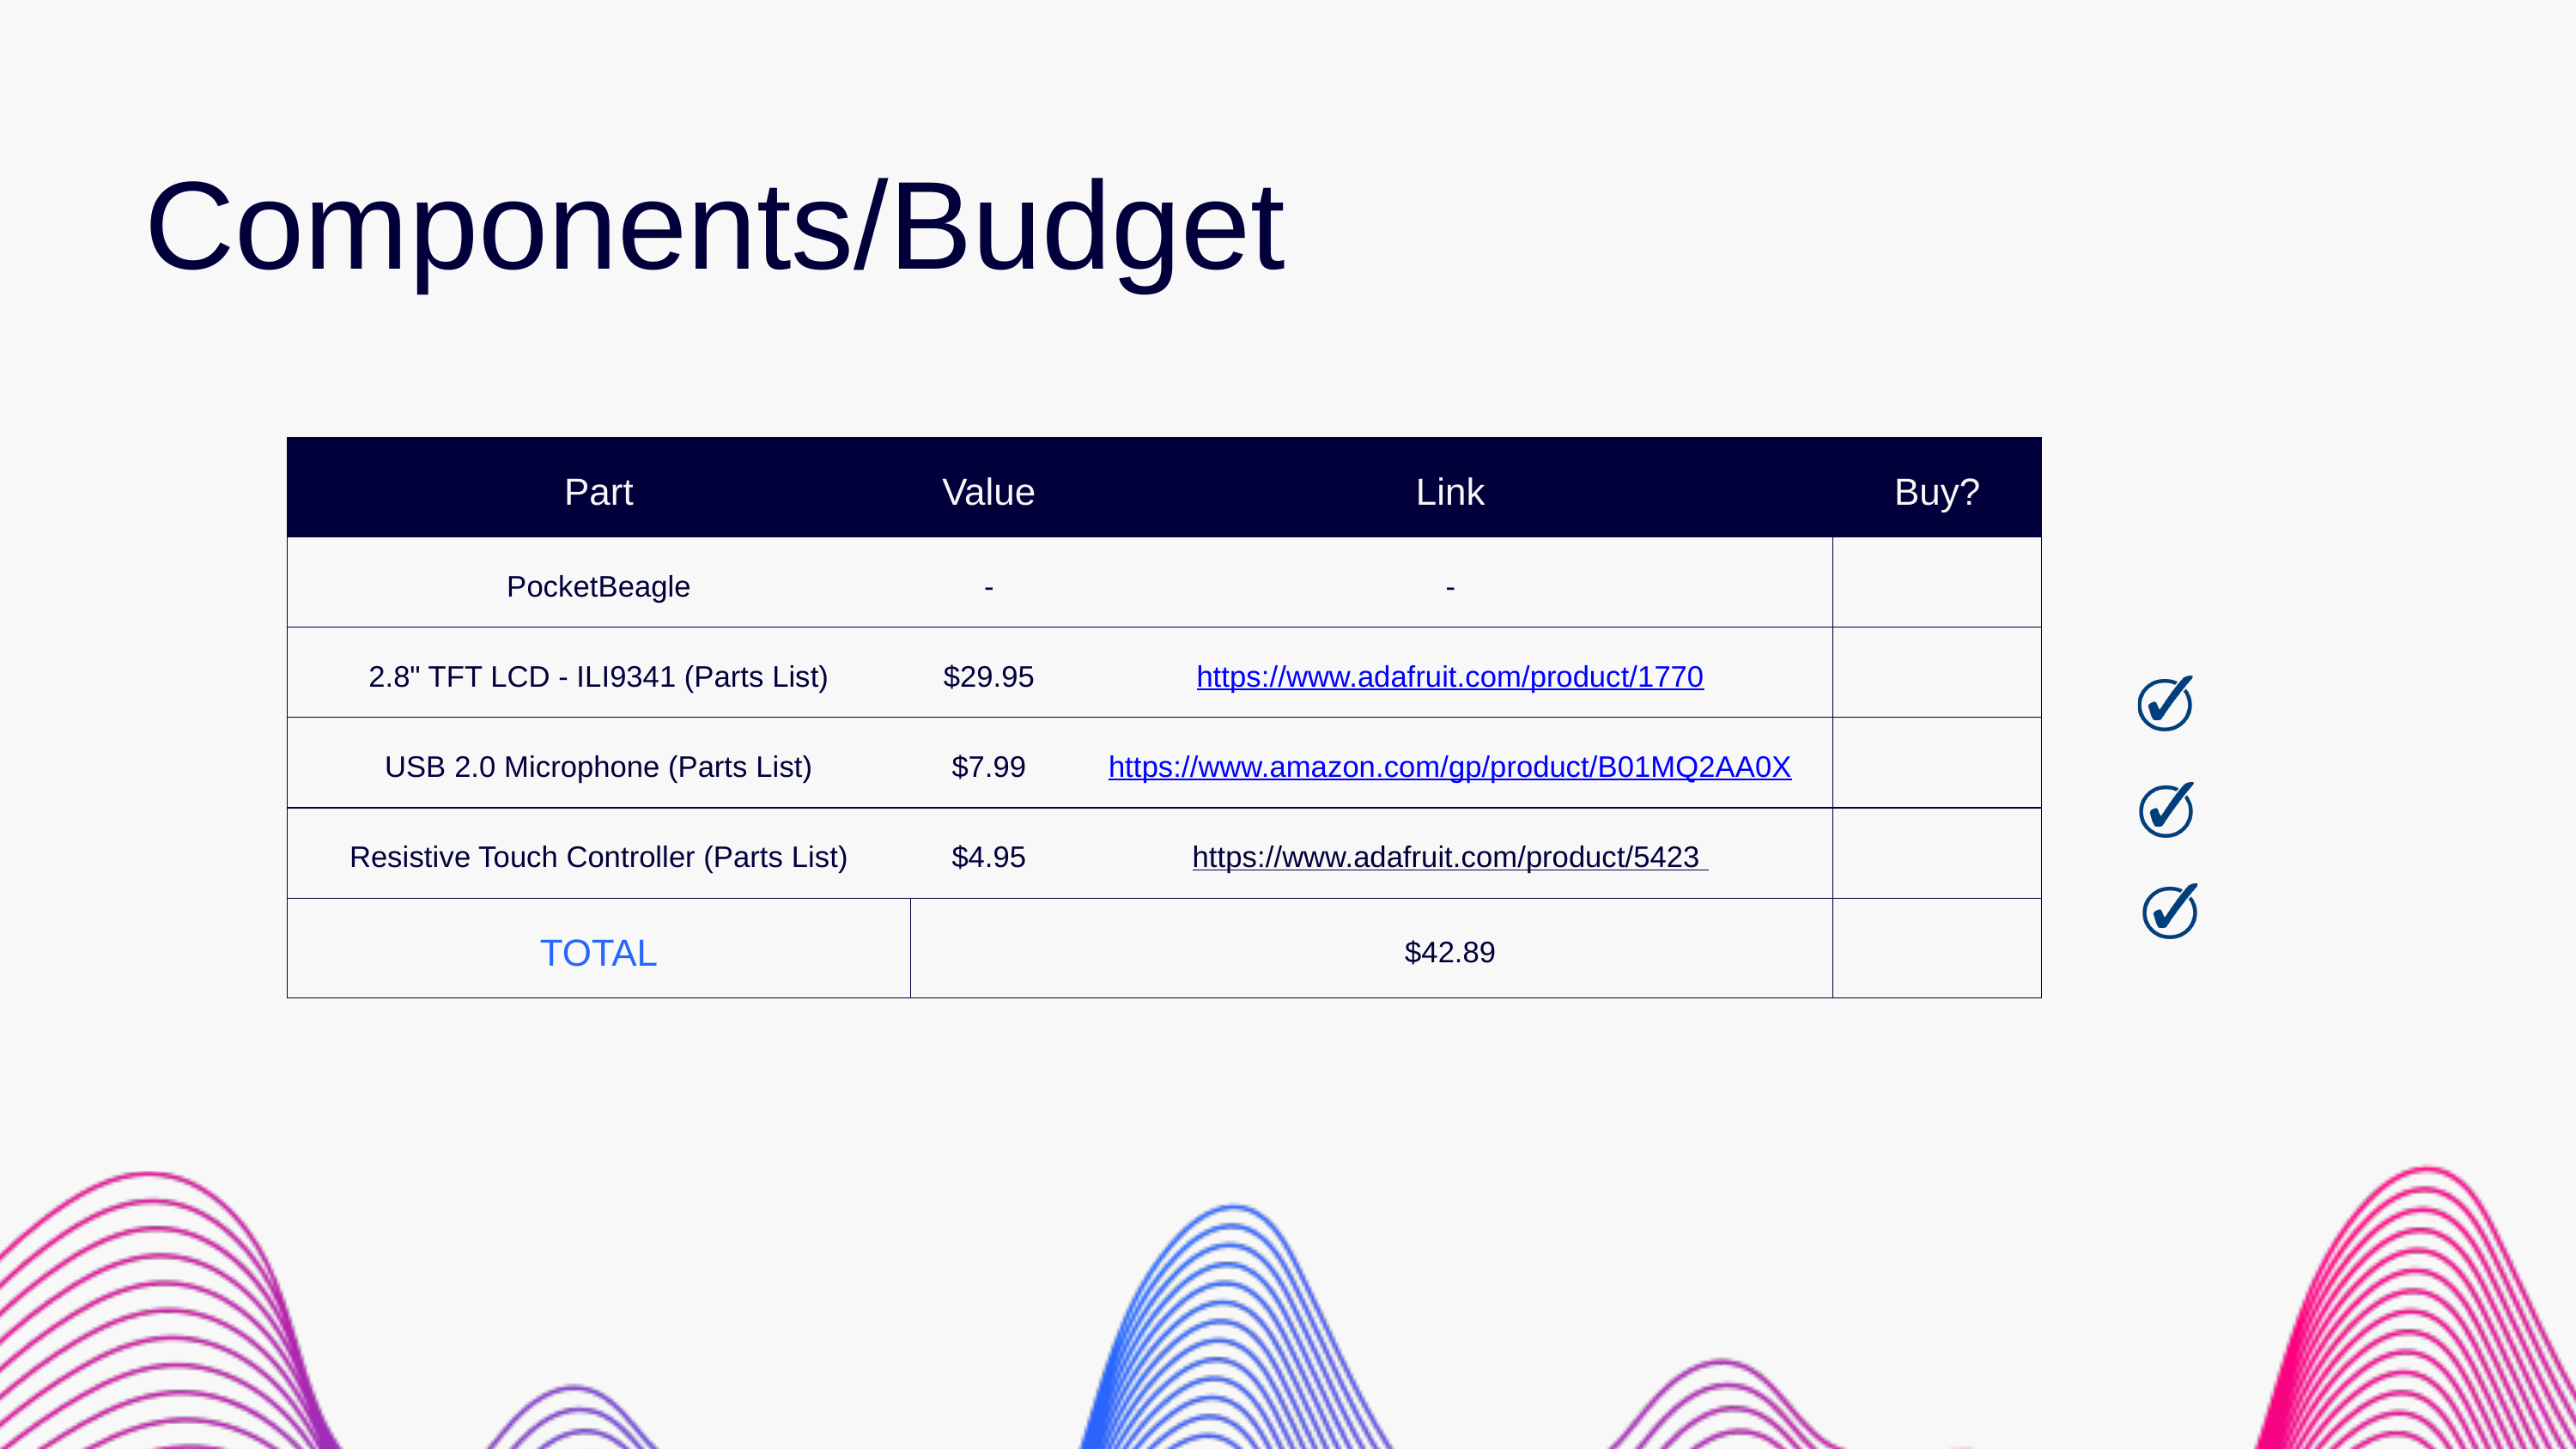

Components/Budget
| Part | Value | Link | Buy? |
| --- | --- | --- | --- |
| PocketBeagle | - | - |  |
| 2.8" TFT LCD - ILI9341 (Parts List) | $29.95 | https://www.adafruit.com/product/1770 |  |
| USB 2.0 Microphone (Parts List) | $7.99 | https://www.amazon.com/gp/product/B01MQ2AA0X |  |
| Resistive Touch Controller (Parts List) | $4.95 | https://www.adafruit.com/product/5423 |  |
| TOTAL |  | $42.89 |  |